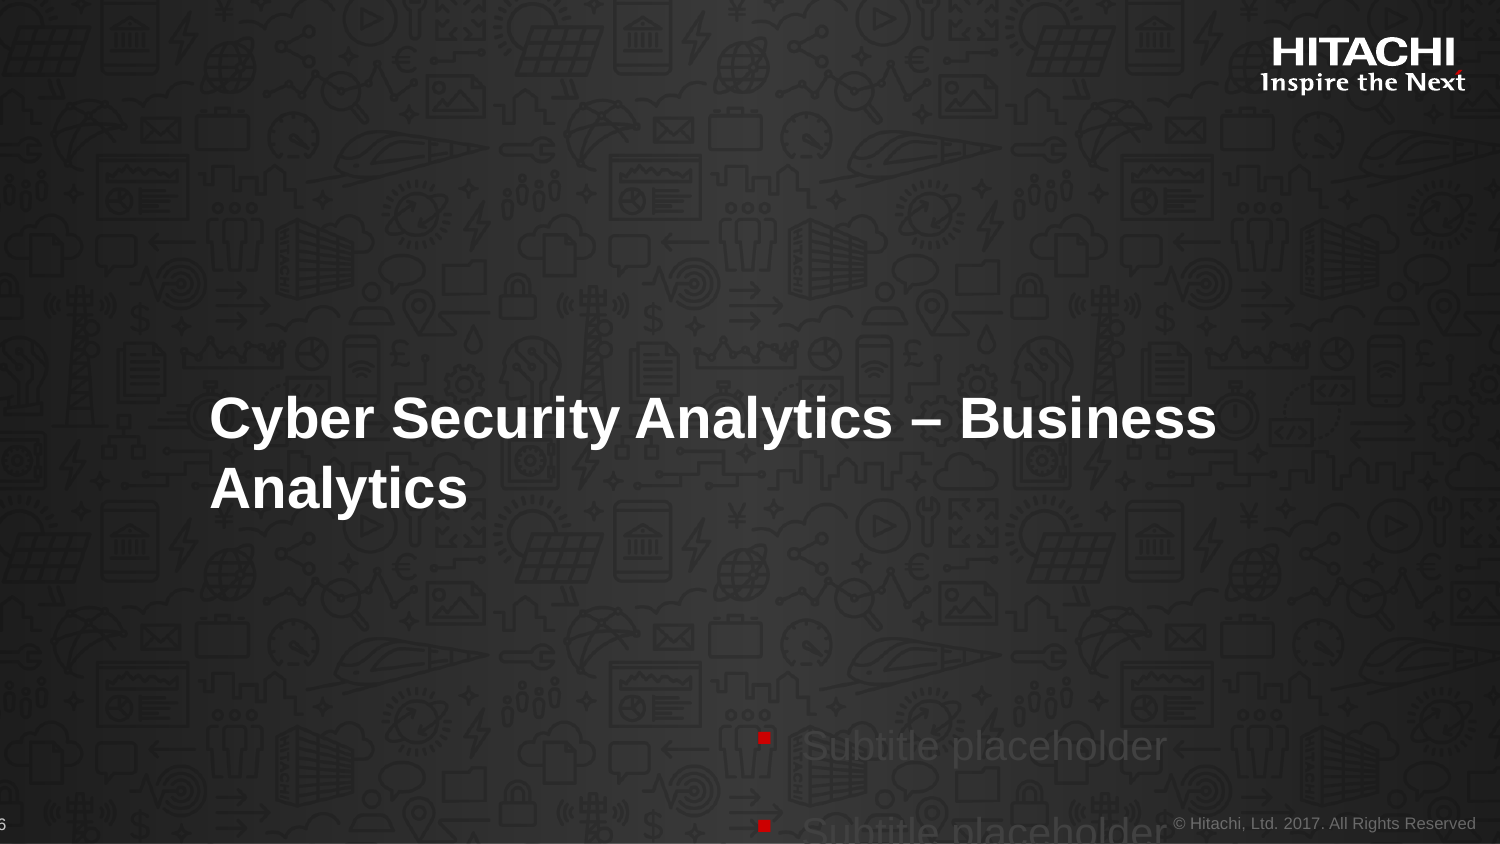

# Cyber Security Analytics – Business Analytics
Subtitle placeholder
Subtitle placeholder